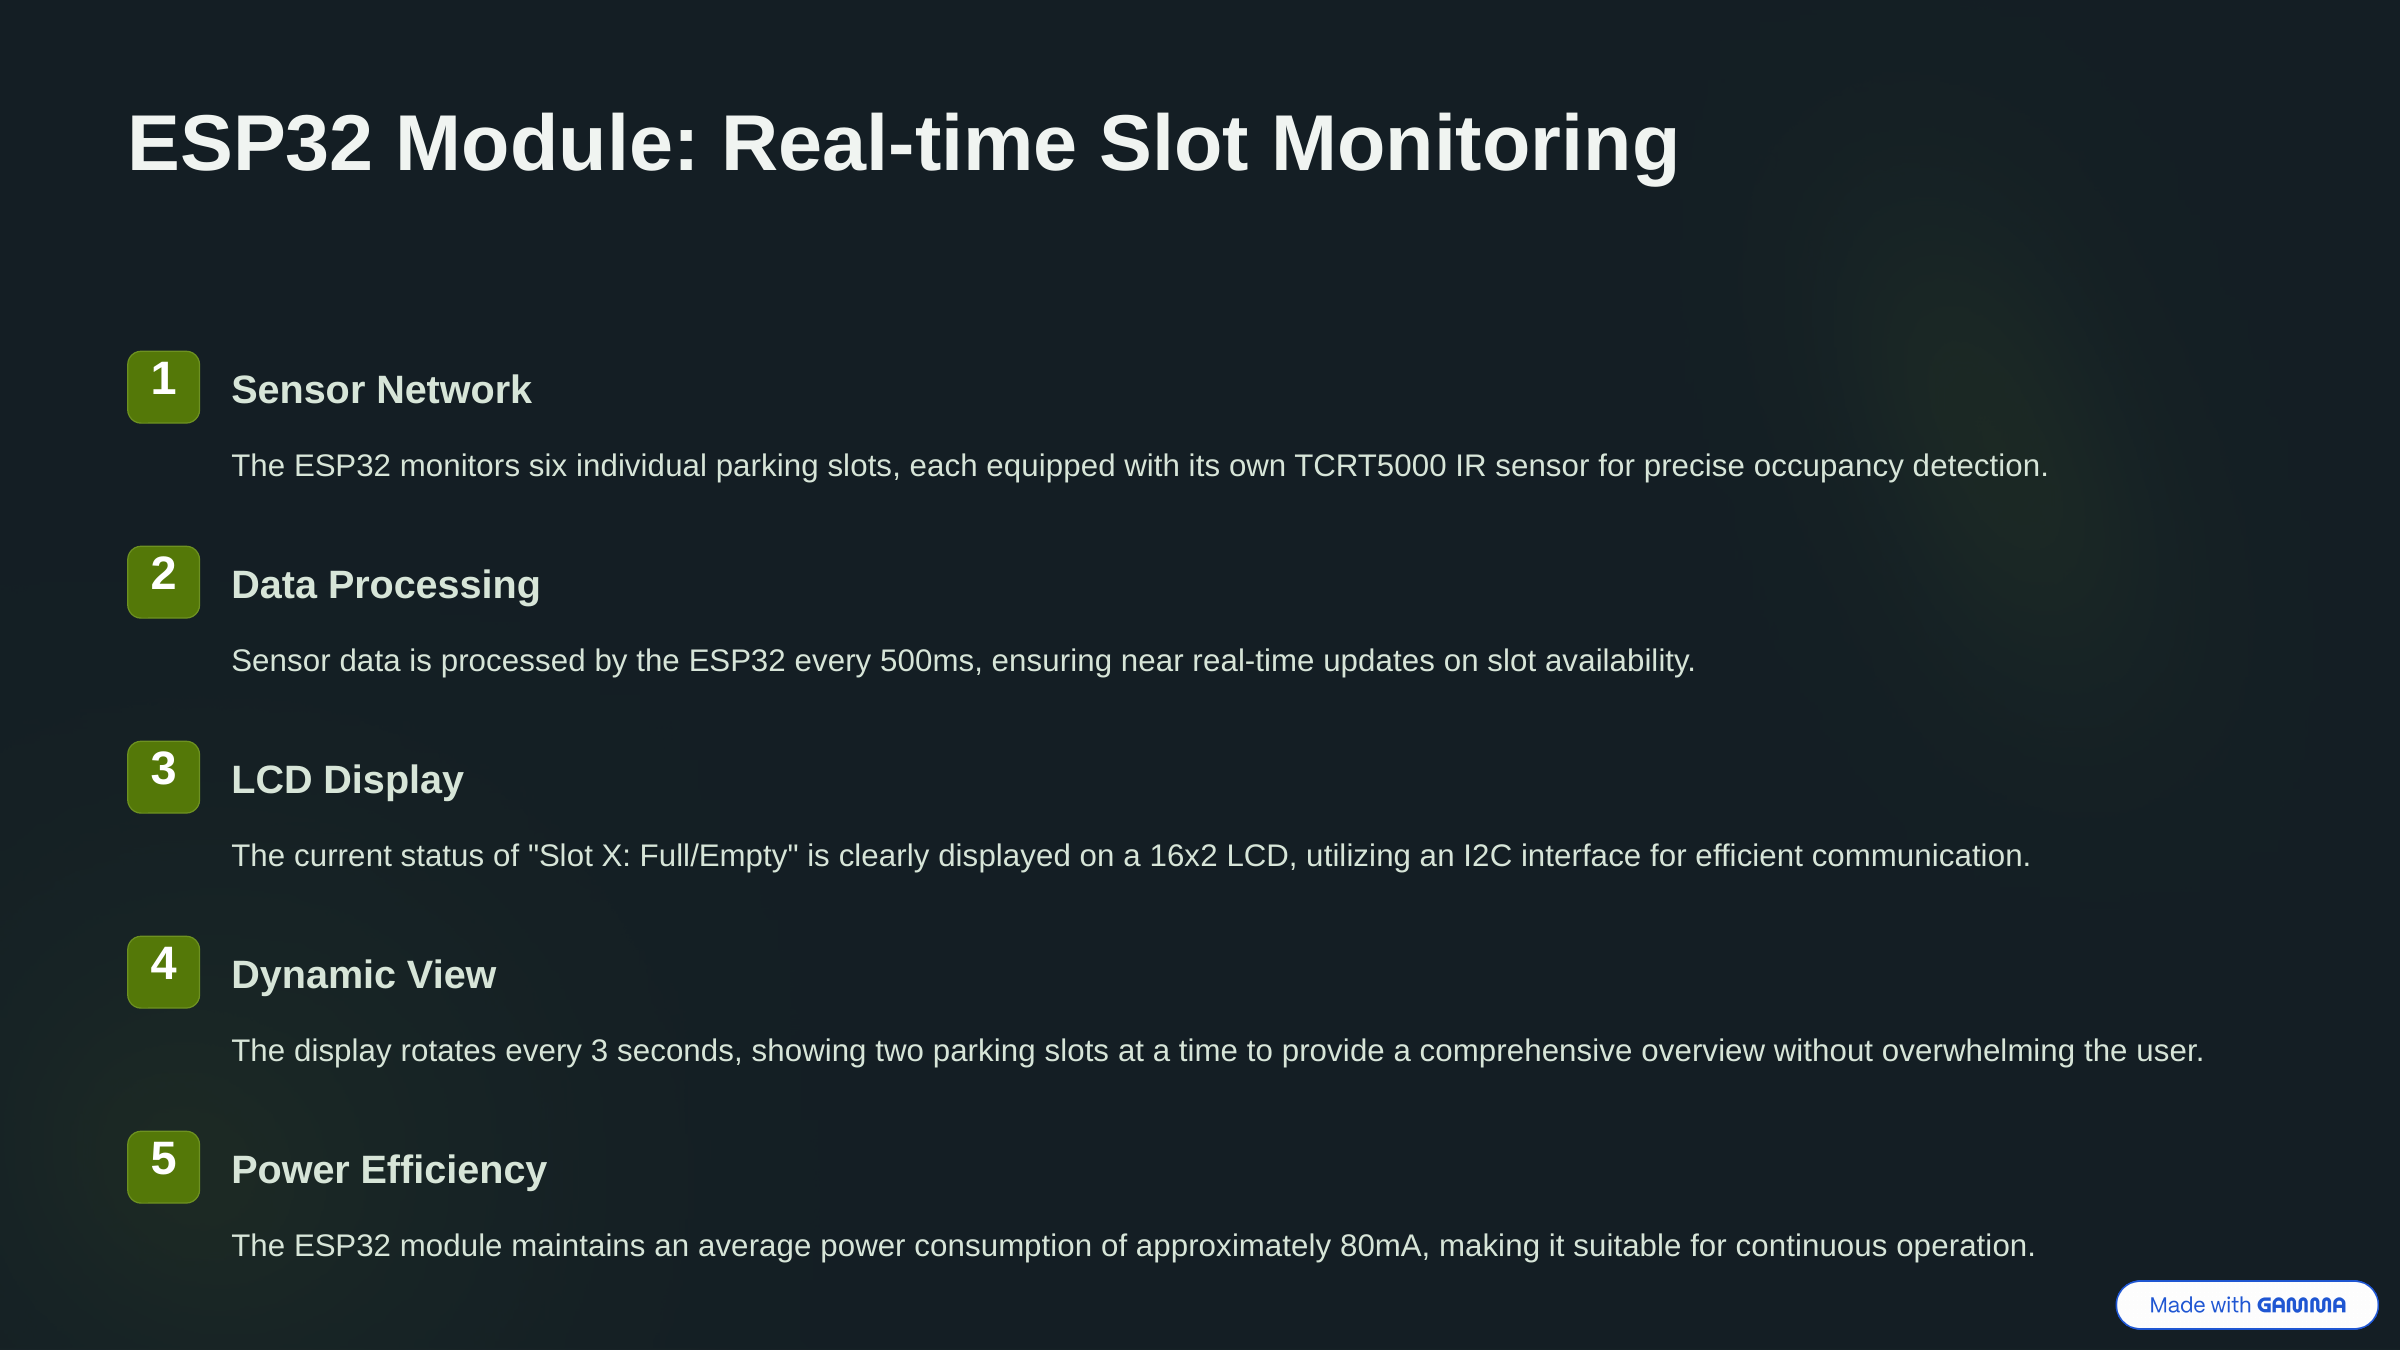

ESP32 Module: Real-time Slot Monitoring

1
Sensor Network
The ESP32 monitors six individual parking slots, each equipped with its own TCRT5000 IR sensor for precise occupancy detection.

2
Data Processing
Sensor data is processed by the ESP32 every 500ms, ensuring near real-time updates on slot availability.

3
LCD Display
The current status of "Slot X: Full/Empty" is clearly displayed on a 16x2 LCD, utilizing an I2C interface for efficient communication.

4
Dynamic View
The display rotates every 3 seconds, showing two parking slots at a time to provide a comprehensive overview without overwhelming the user.

5
Power Efficiency
The ESP32 module maintains an average power consumption of approximately 80mA, making it suitable for continuous operation.